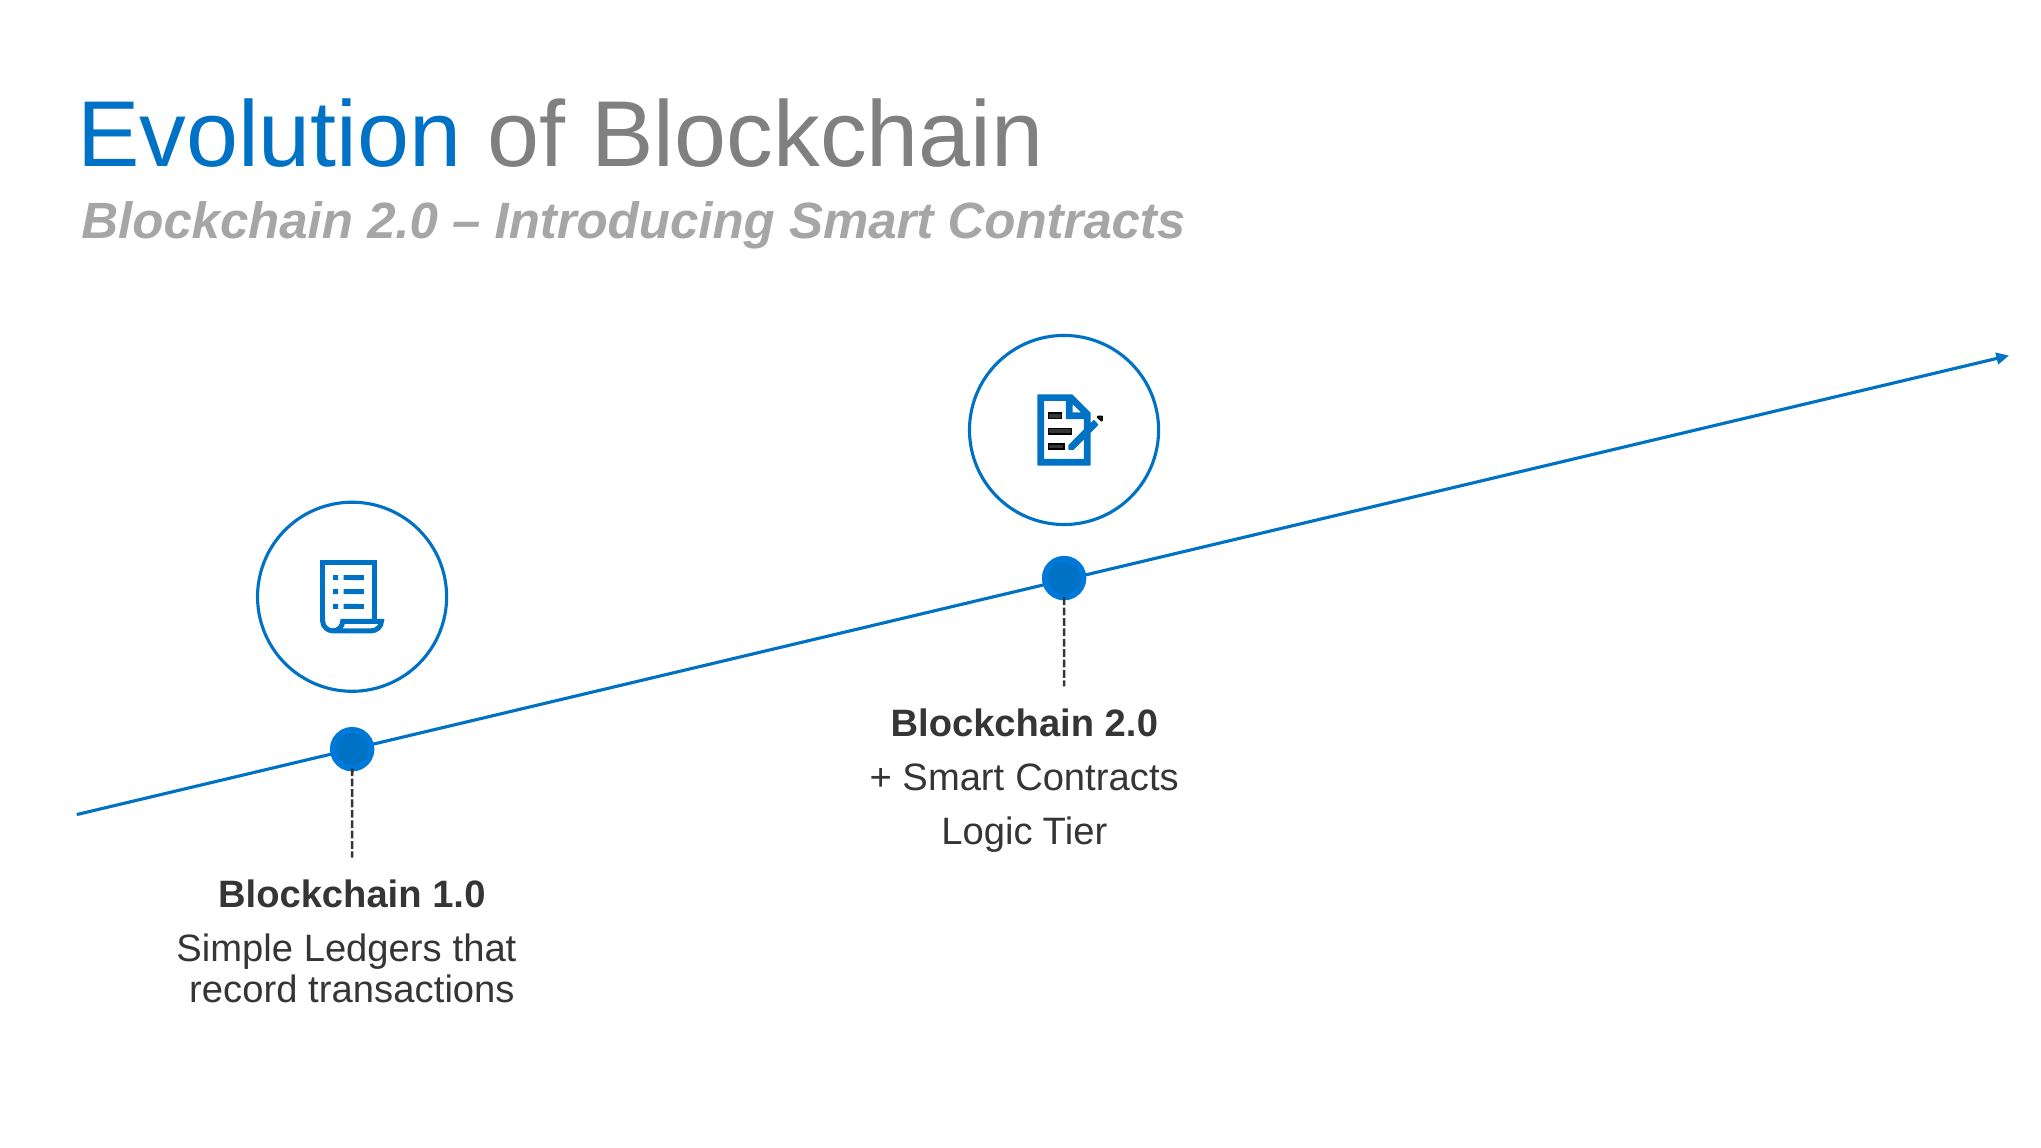

Evolution of Blockchain
Blockchain 2.0 – Introducing Smart Contracts

Blockchain 2.0
+ Smart Contracts
Logic Tier

Blockchain 1.0
Simple Ledgers that
record transactions